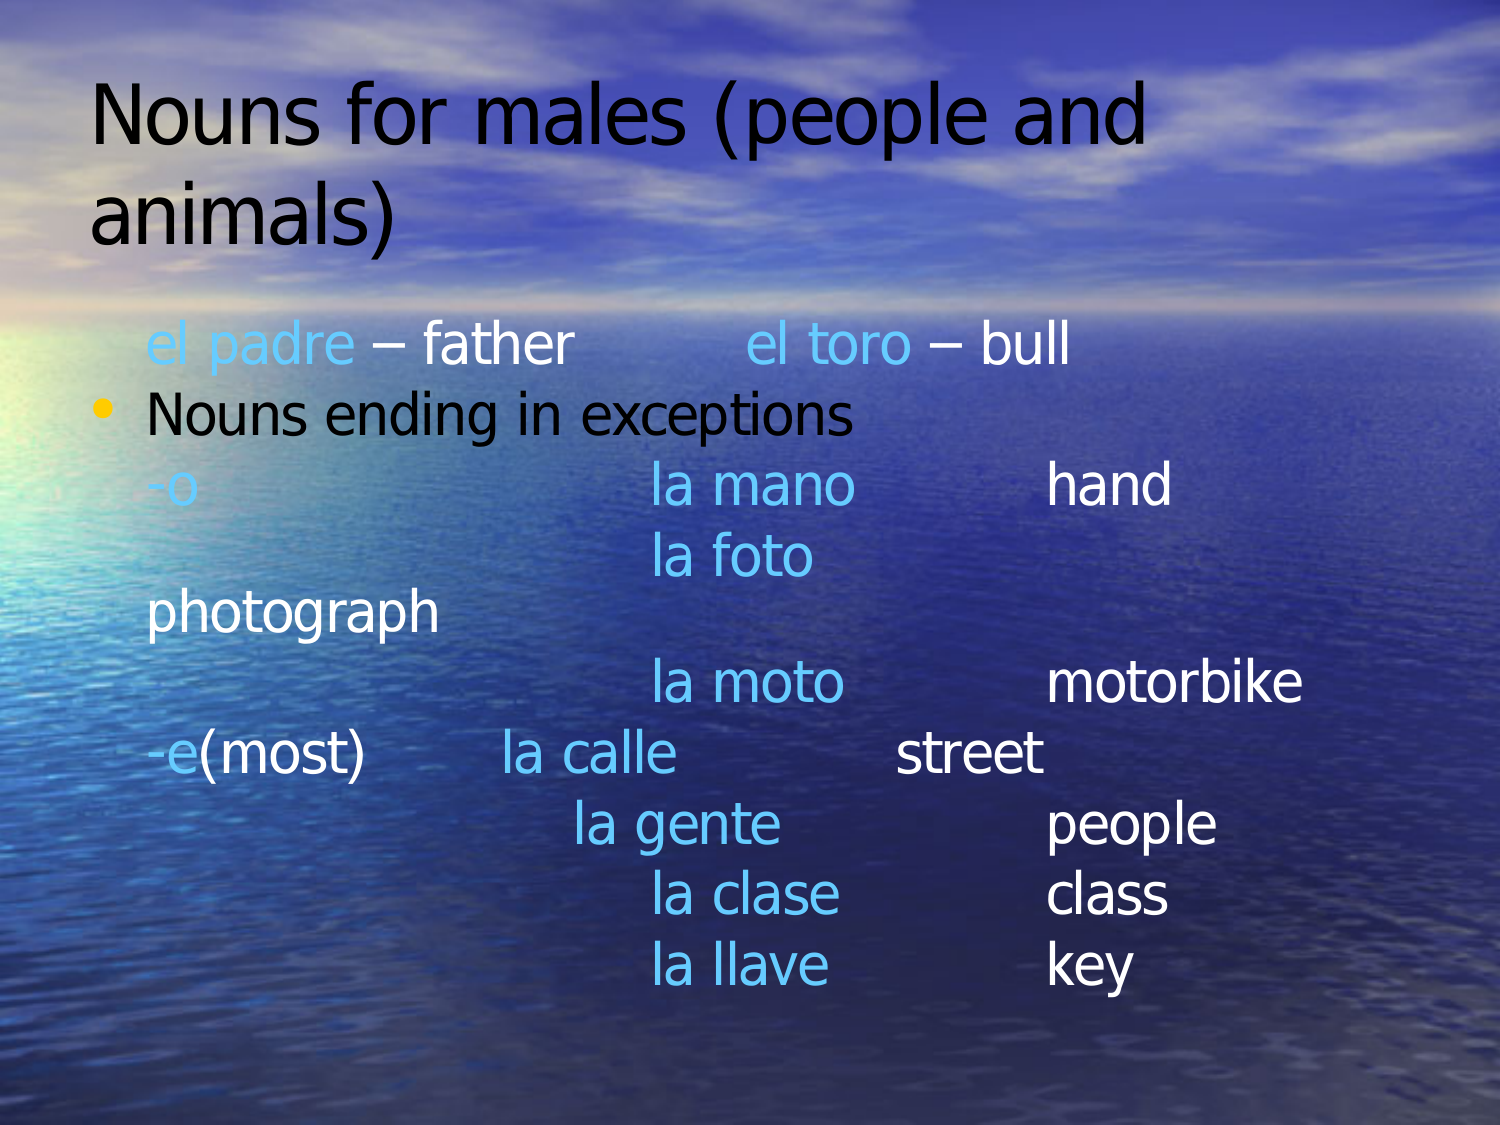

Nouns for males (people and animals)
	el padre – father		el toro – bull
Nouns ending in exceptions
	-o			   la mano		hand
			 	   la foto		    photograph
				   la moto		motorbike
	-e(most)	   la calle		street
			       la gente 		people
				   la clase		class
				   la llave		key